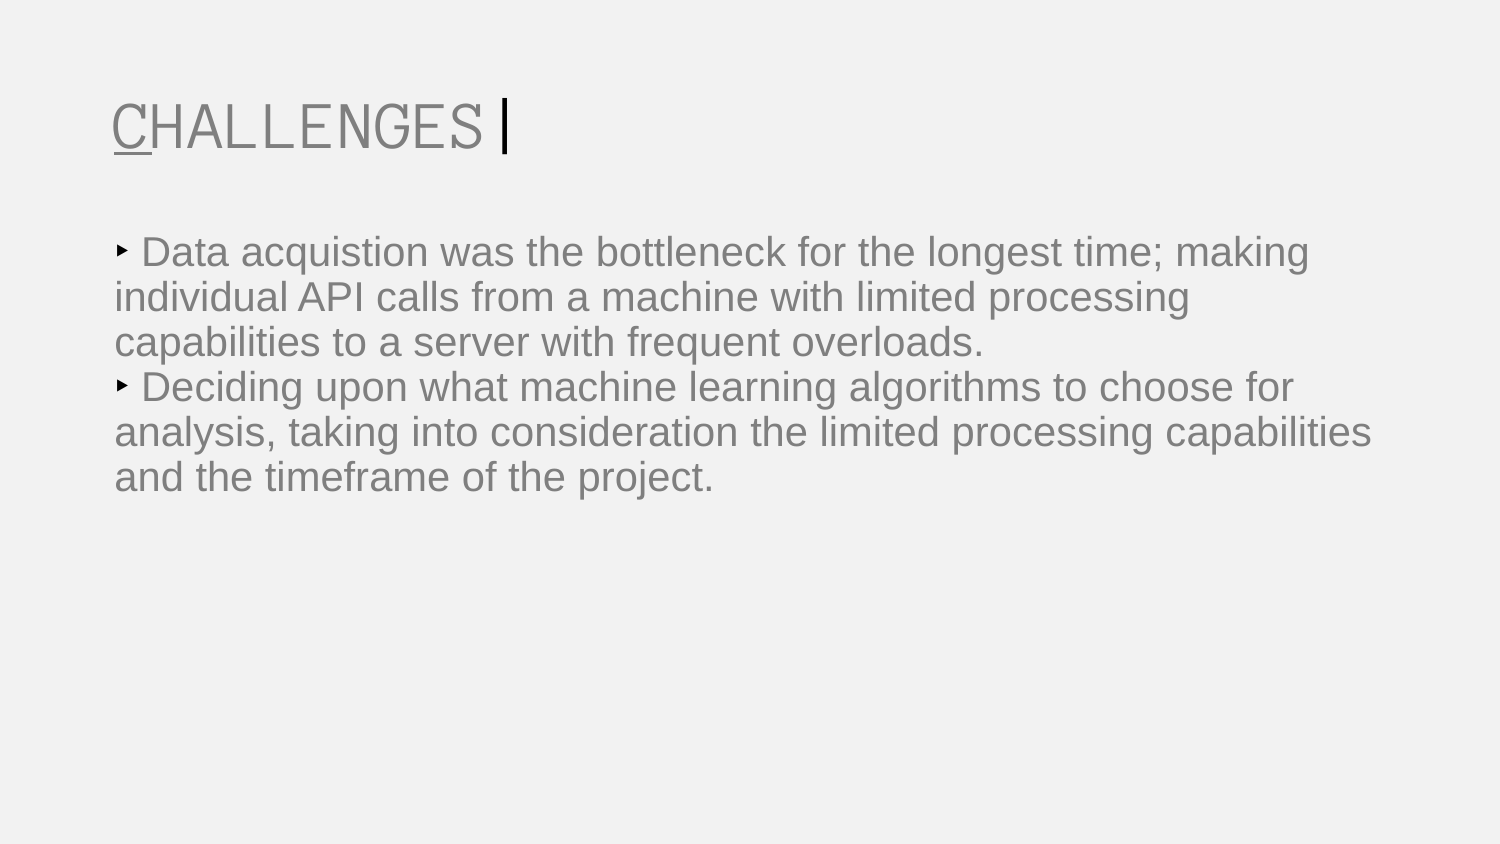

# CHALLENGES|
‣ Data acquistion was the bottleneck for the longest time; making individual API calls from a machine with limited processing capabilities to a server with frequent overloads.
‣ Deciding upon what machine learning algorithms to choose for analysis, taking into consideration the limited processing capabilities and the timeframe of the project.